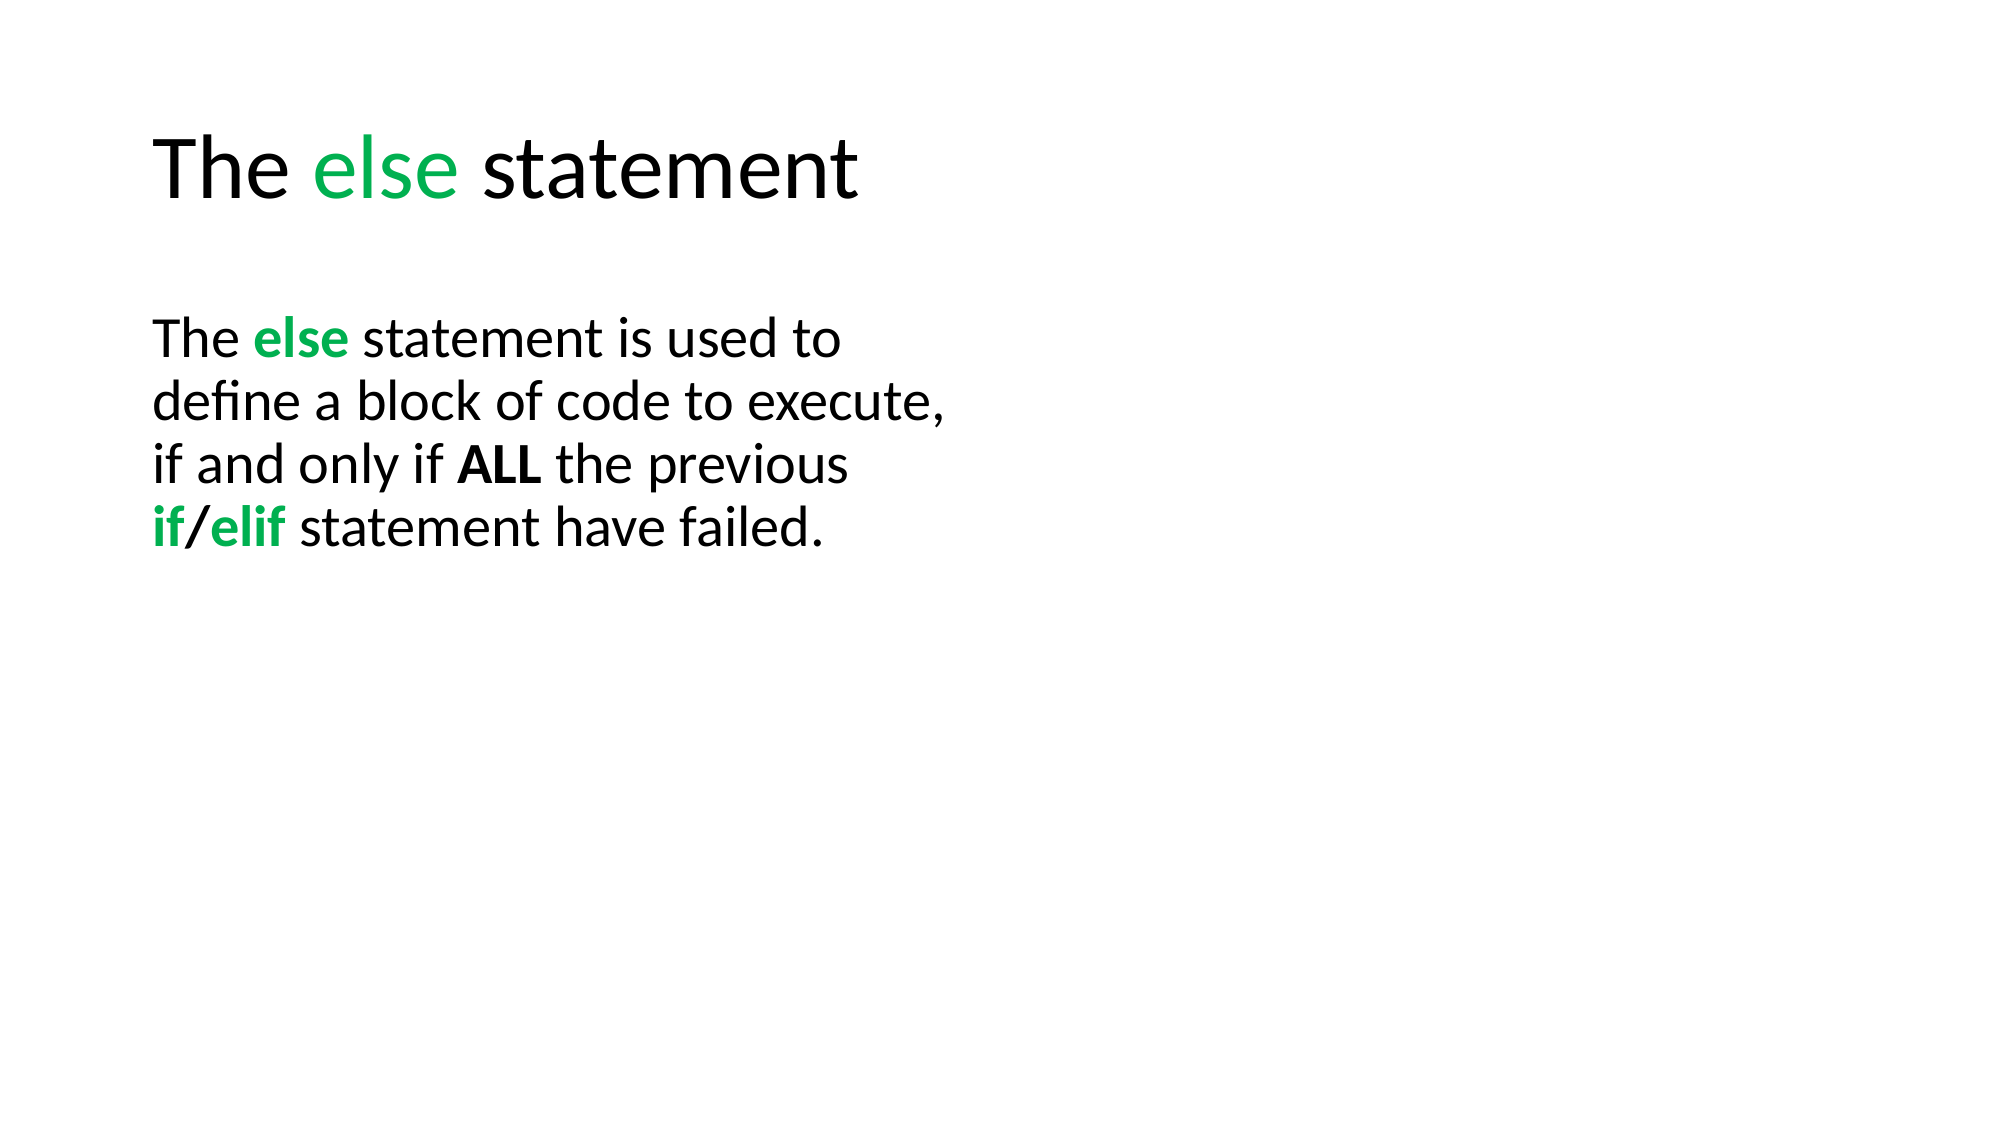

# The else statement
The else statement is used to define a block of code to execute, if and only if ALL the previous if/elif statement have failed.